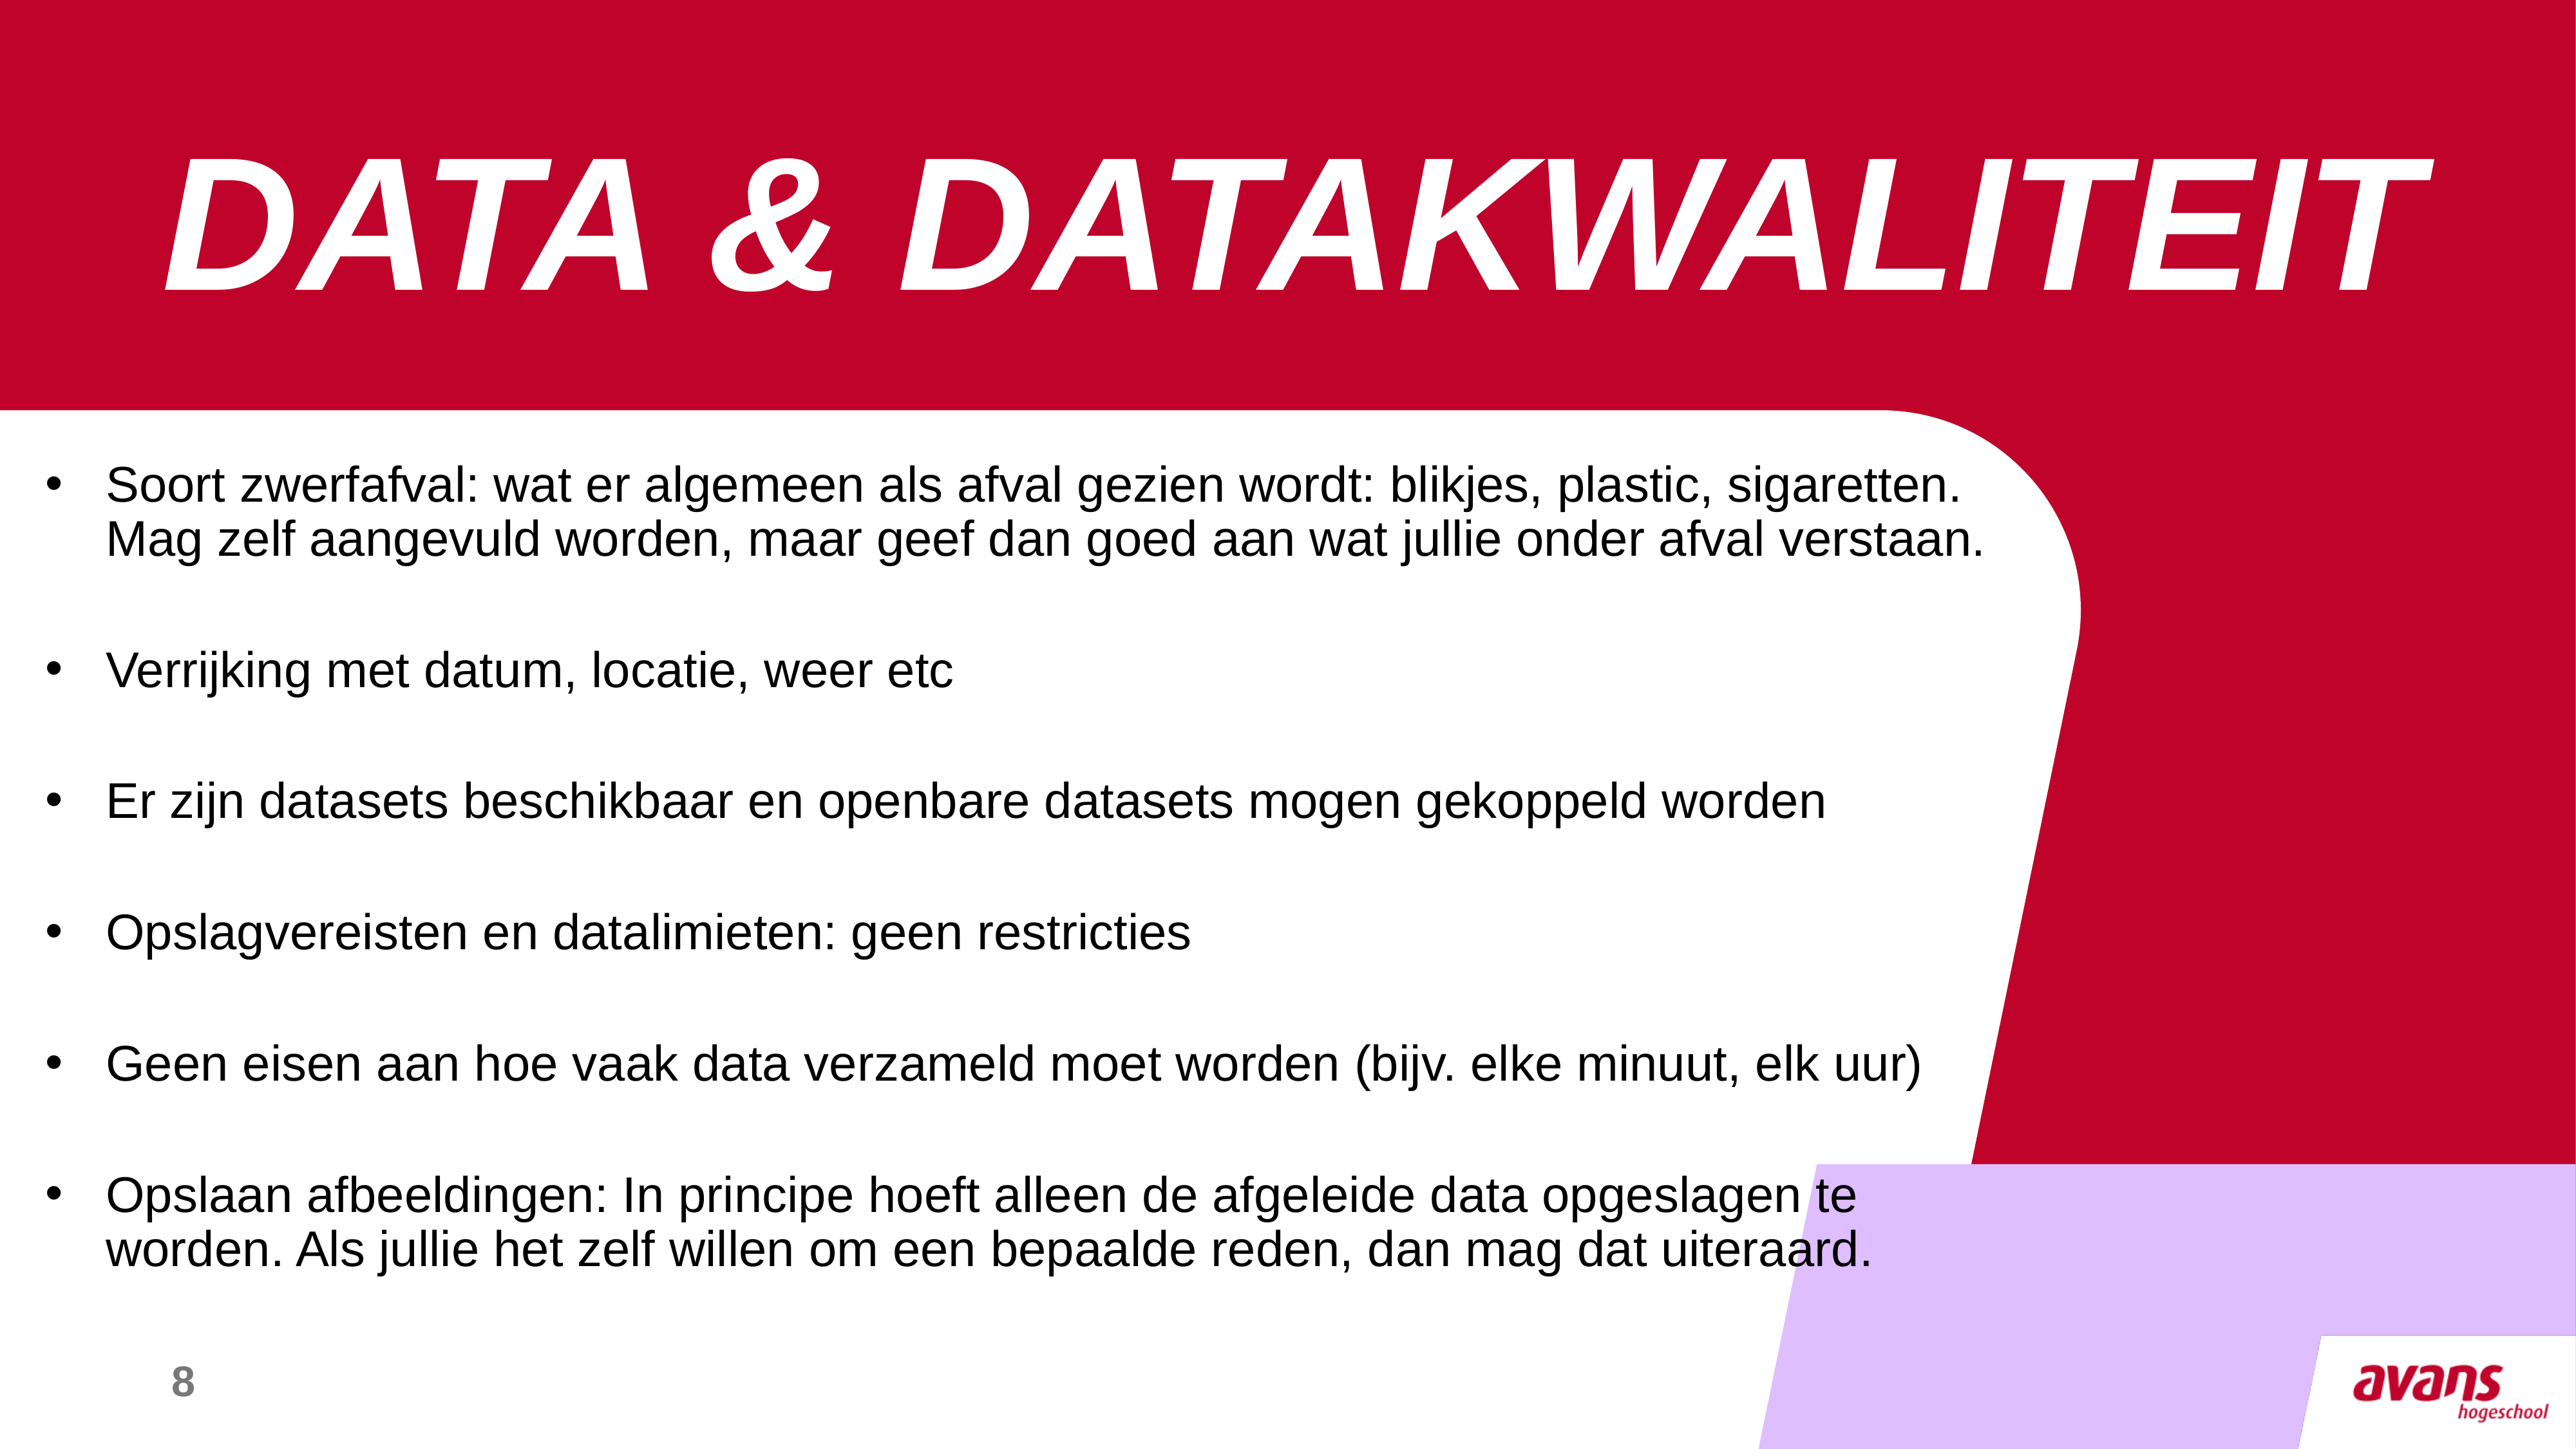

# Data & Datakwaliteit
Soort zwerfafval: wat er algemeen als afval gezien wordt: blikjes, plastic, sigaretten. Mag zelf aangevuld worden, maar geef dan goed aan wat jullie onder afval verstaan.

Verrijking met datum, locatie, weer etc

Er zijn datasets beschikbaar en openbare datasets mogen gekoppeld worden

Opslagvereisten en datalimieten: geen restricties

Geen eisen aan hoe vaak data verzameld moet worden (bijv. elke minuut, elk uur)

Opslaan afbeeldingen: In principe hoeft alleen de afgeleide data opgeslagen te worden. Als jullie het zelf willen om een bepaalde reden, dan mag dat uiteraard.

8